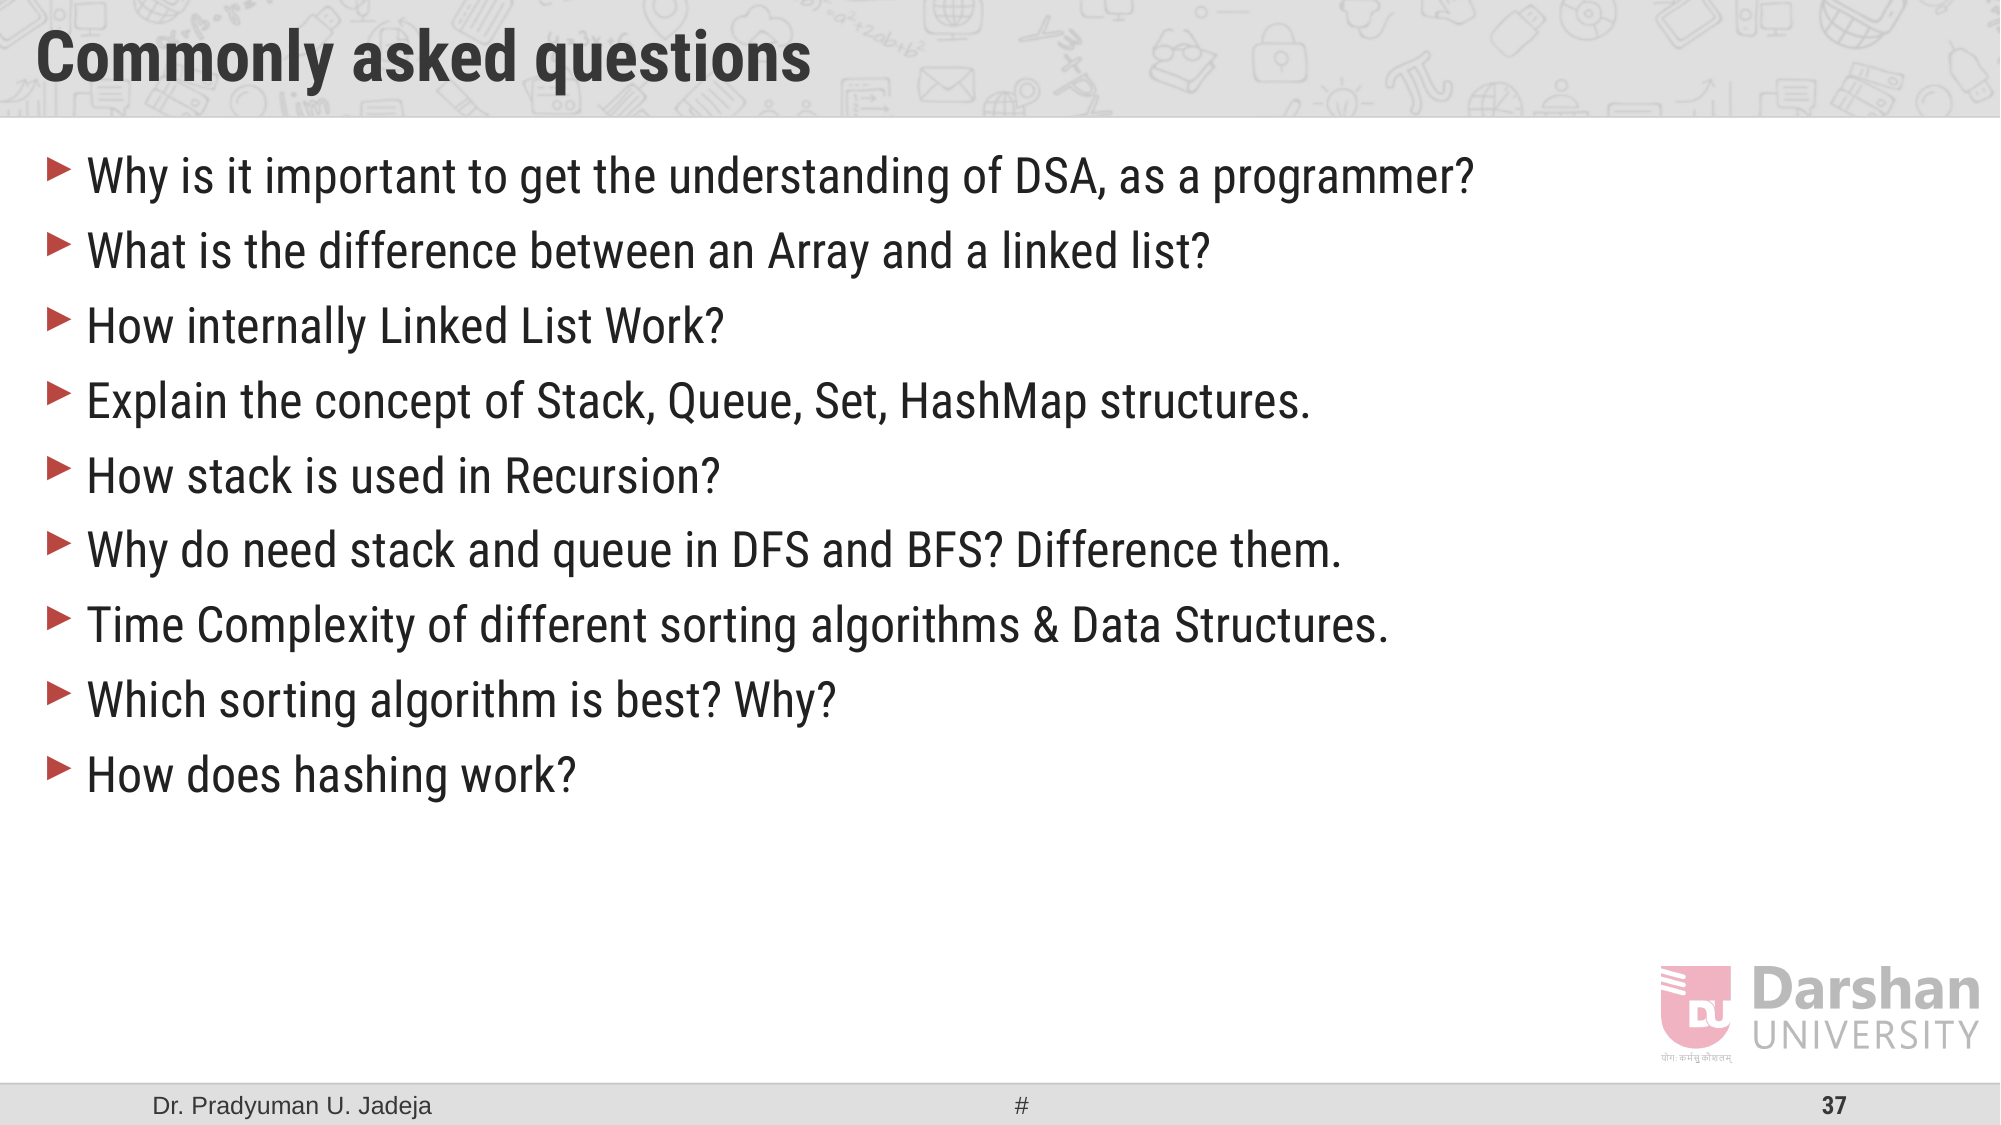

# Commonly asked questions
Why is it important to get the understanding of DSA, as a programmer?
What is the difference between an Array and a linked list?
How internally Linked List Work?
Explain the concept of Stack, Queue, Set, HashMap structures.
How stack is used in Recursion?
Why do need stack and queue in DFS and BFS? Difference them.
Time Complexity of different sorting algorithms & Data Structures.
Which sorting algorithm is best? Why?
How does hashing work?